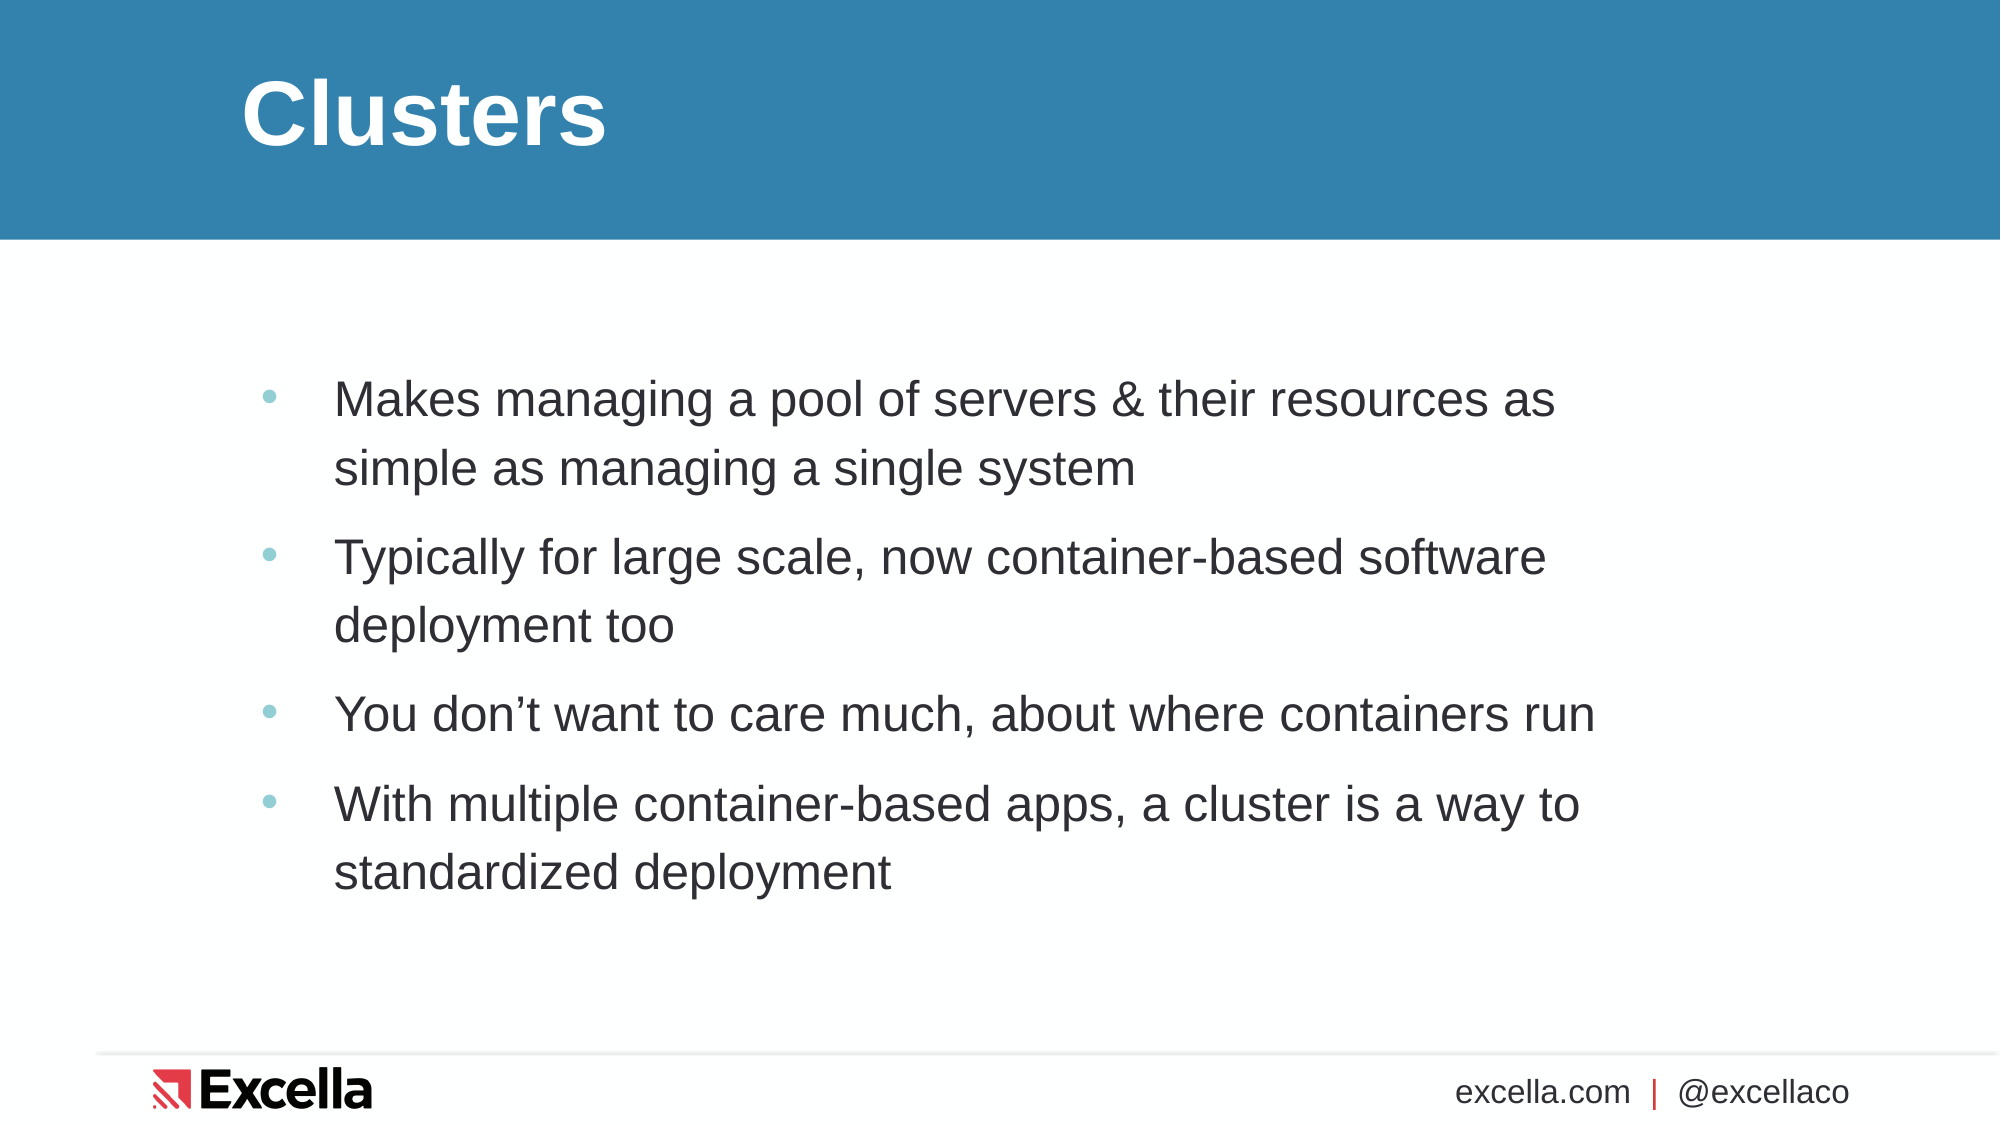

# Clusters
Makes managing a pool of servers & their resources as simple as managing a single system
Typically for large scale, now container-based software deployment too
You don’t want to care much, about where containers run
With multiple container-based apps, a cluster is a way to standardized deployment